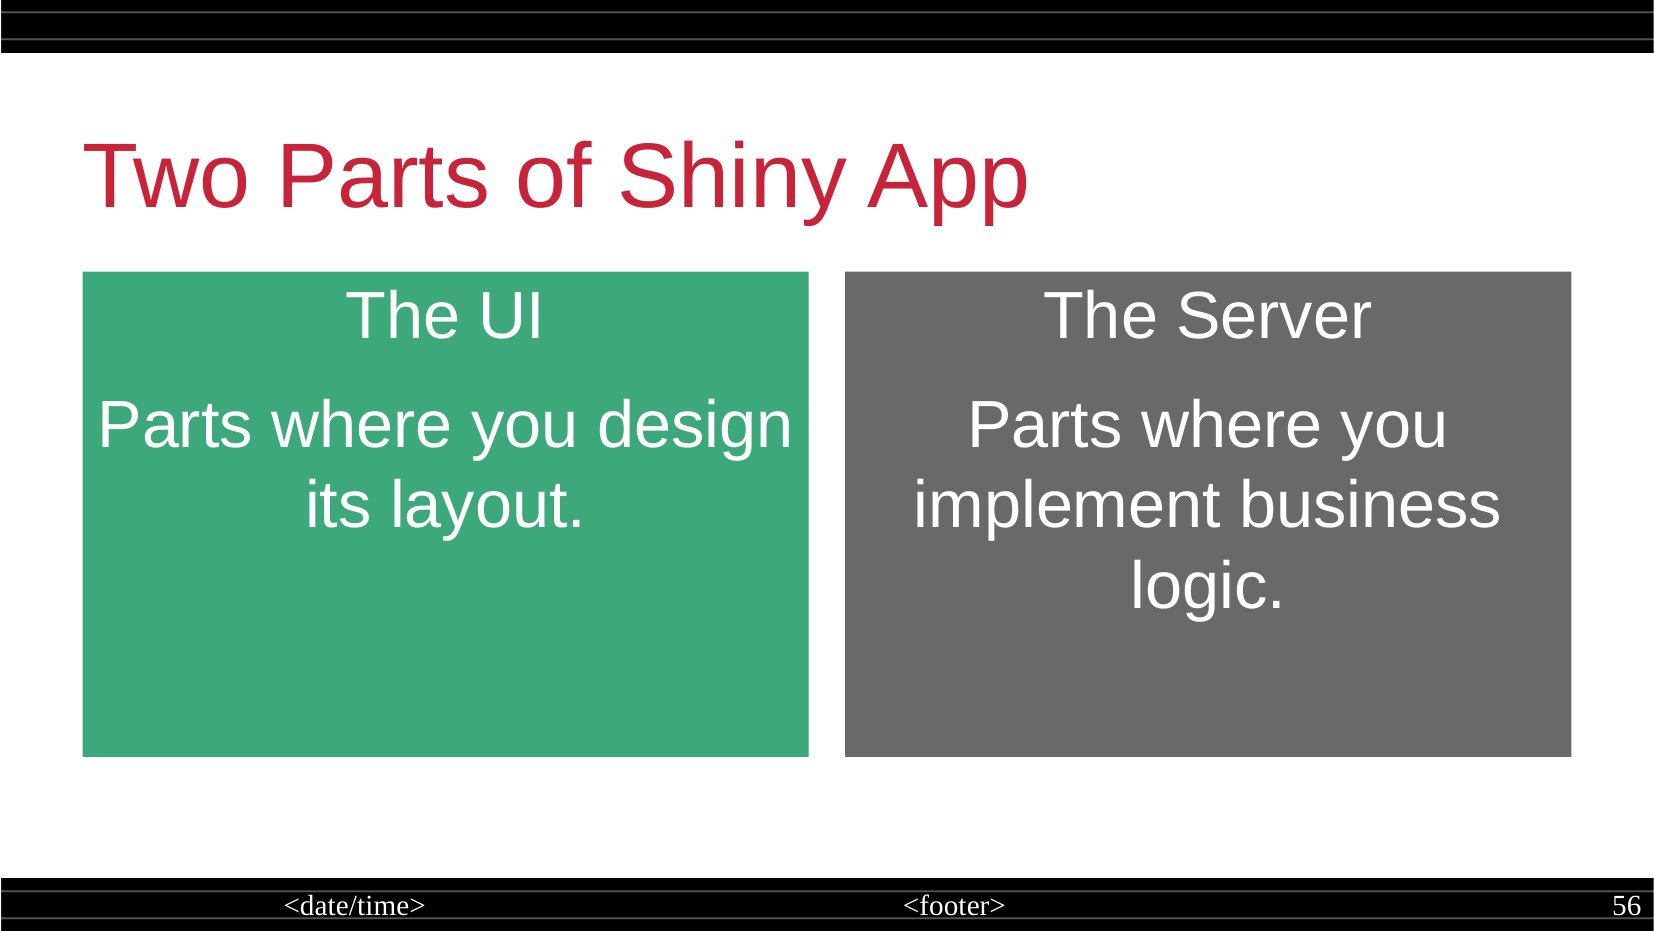

Two Parts of Shiny App
The UI
Parts where you design its layout.

The Server
Parts where you implement business logic.